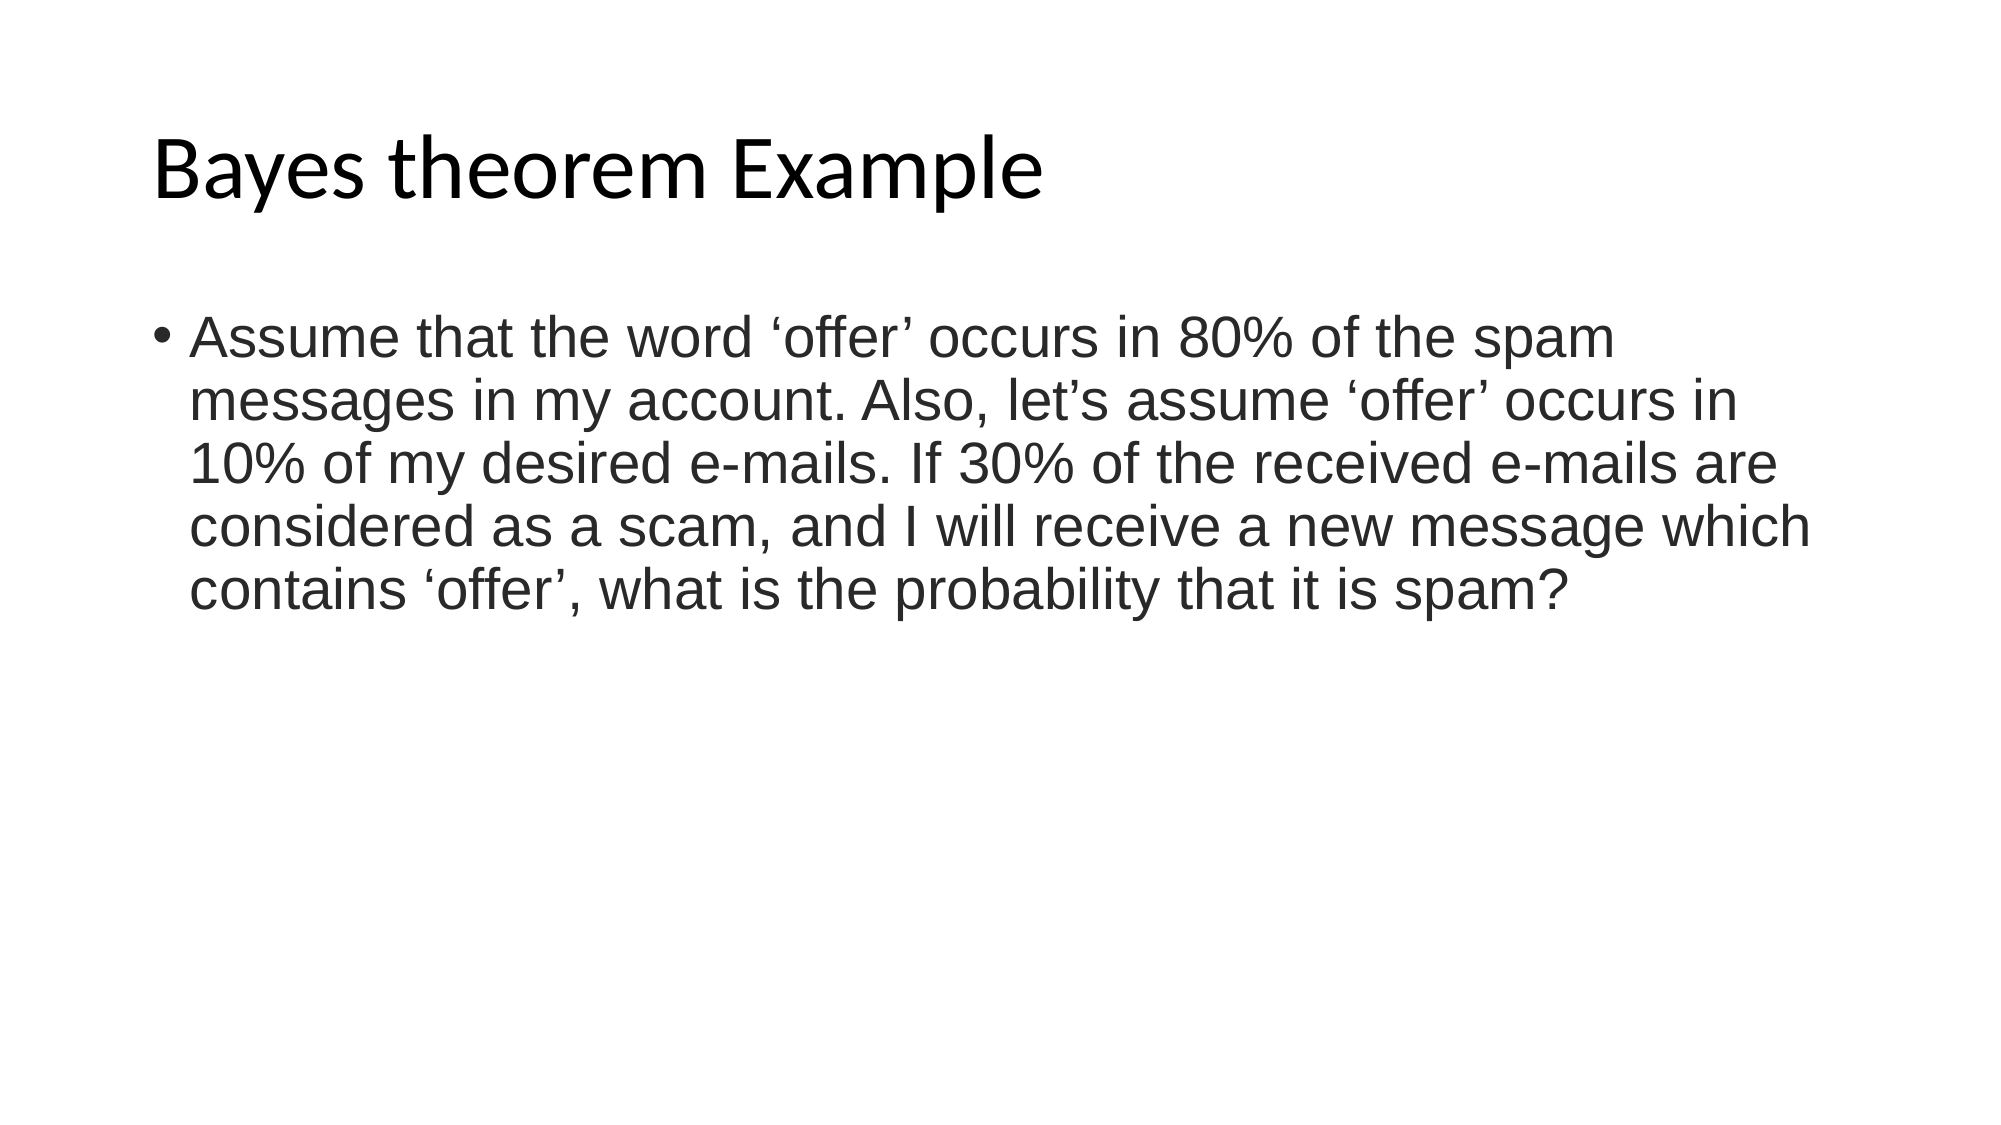

# Bayes theorem Example
Assume that the word ‘offer’ occurs in 80% of the spam messages in my account. Also, let’s assume ‘offer’ occurs in 10% of my desired e-mails. If 30% of the received e-mails are considered as a scam, and I will receive a new message which contains ‘offer’, what is the probability that it is spam?